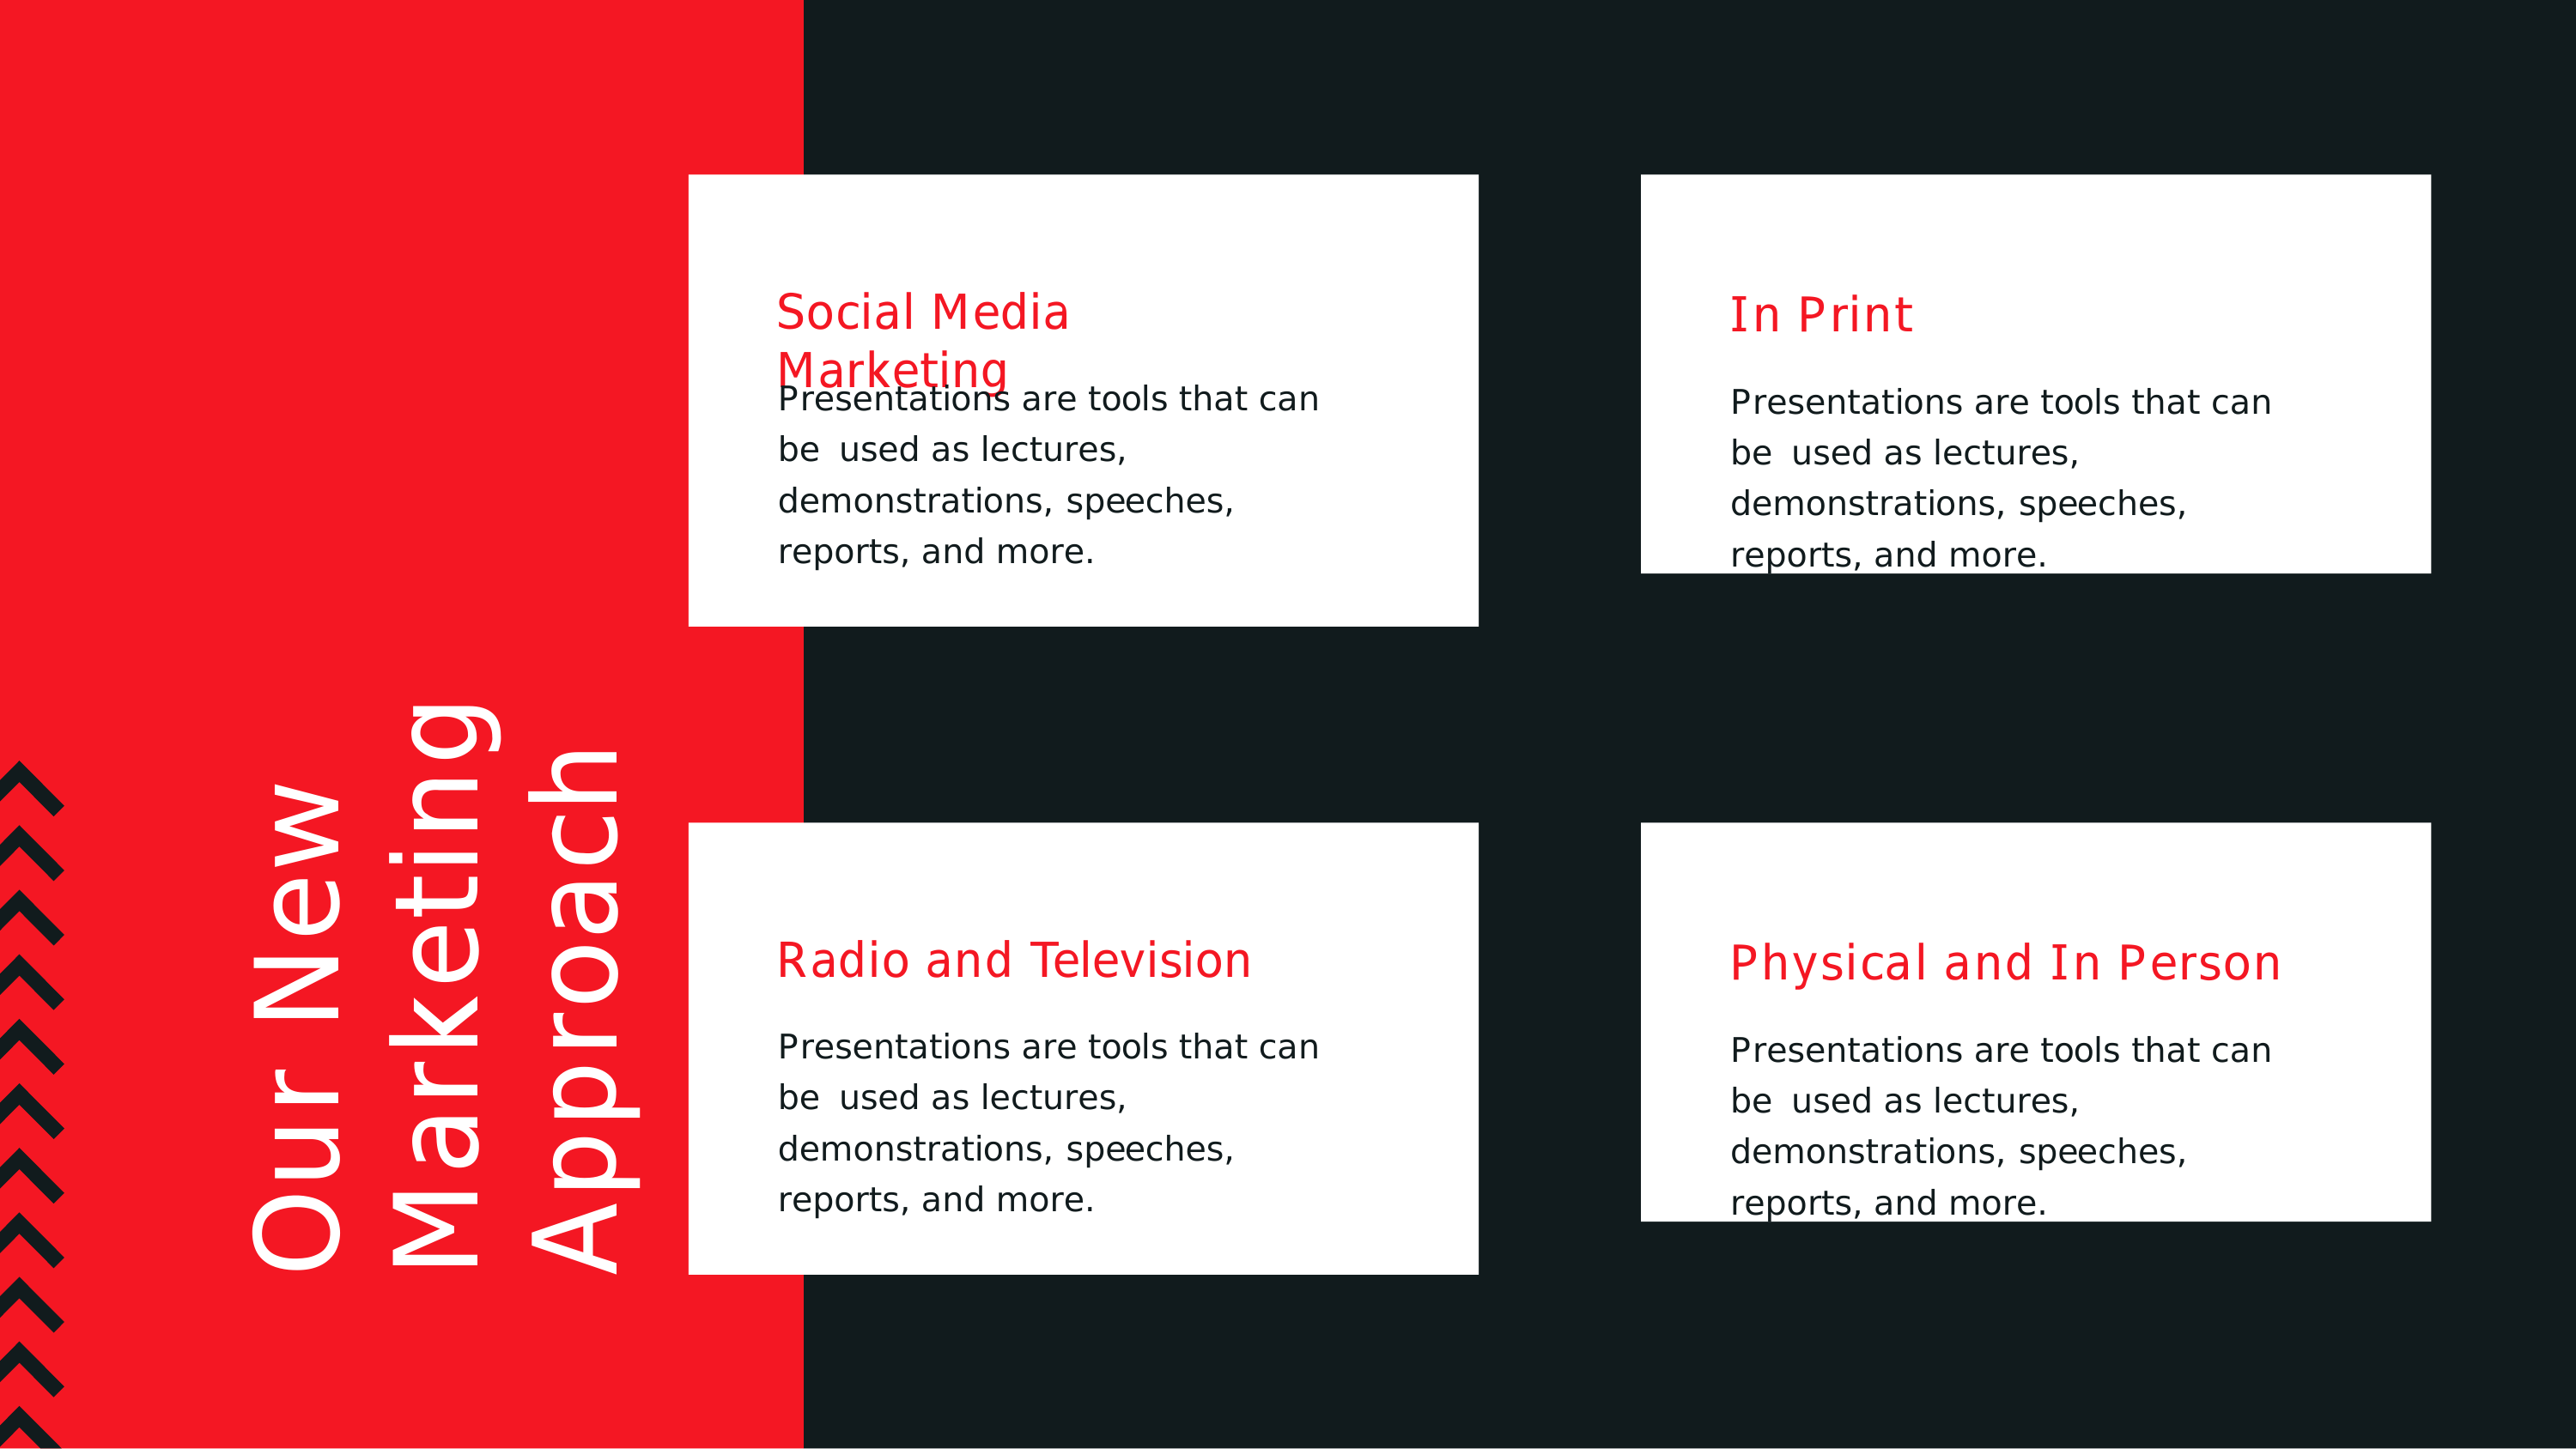

In Print
Presentations are tools that can be  used as lectures, demonstrations,  speeches, reports, and more.

Our New Marketing  Approach
# Social Media Marketing
Presentations are tools that can be  used as lectures, demonstrations,  speeches, reports, and more.

Physical and In Person
Presentations are tools that can be  used as lectures, demonstrations,  speeches, reports, and more.
Radio and Television
Presentations are tools that can be  used as lectures, demonstrations,  speeches, reports, and more.